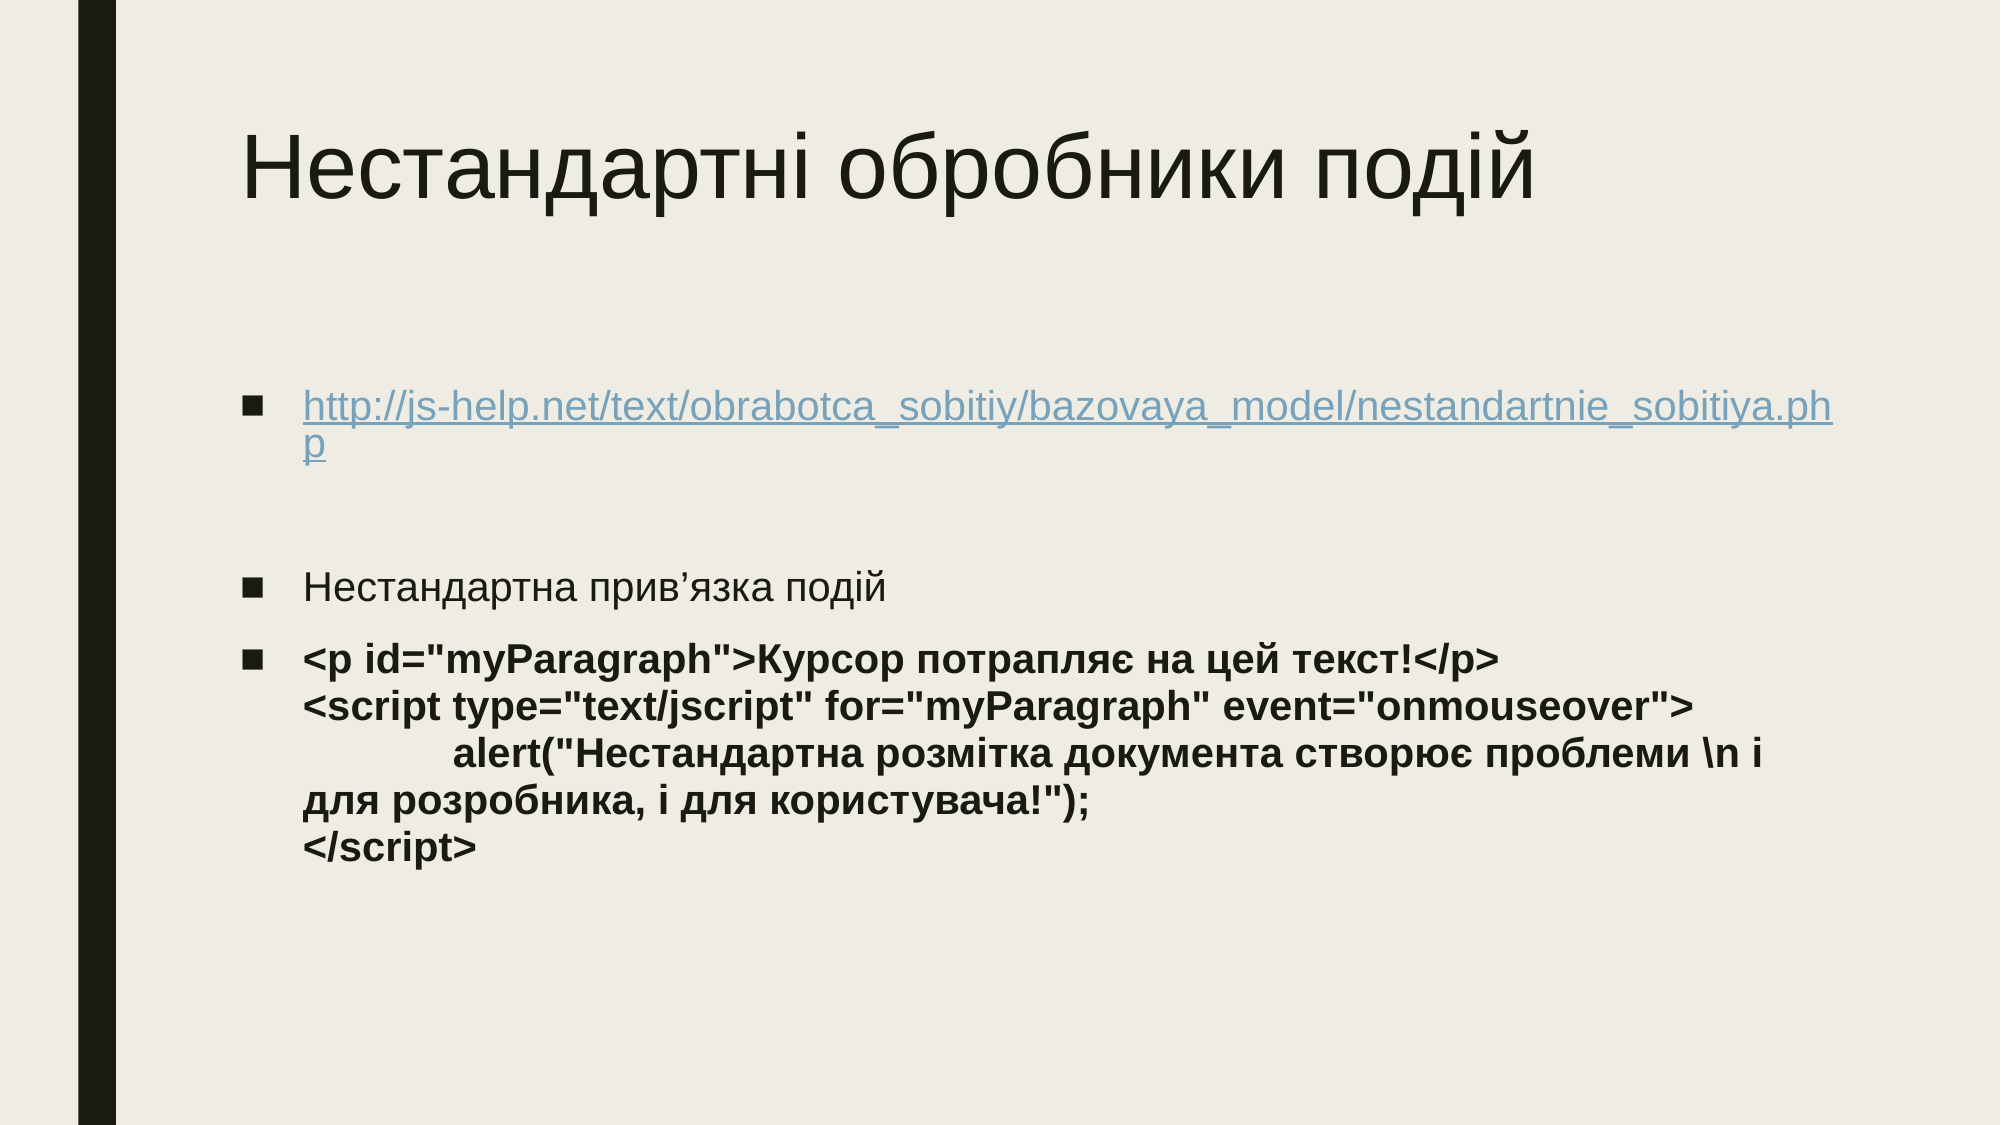

# Нестандартні обробники подій
http://js-help.net/text/obrabotca_sobitiy/bazovaya_model/nestandartnie_sobitiya.php

Нестандартна прив’язка подій
<p id="myParagraph">Курсор потрапляє на цей текст!</p> 
<script type="text/jscript" for="myParagraph" event="onmouseover">
	alert("Нестандартна розмітка документа створює проблеми \n і для розробника, і для користувача!");
</script>